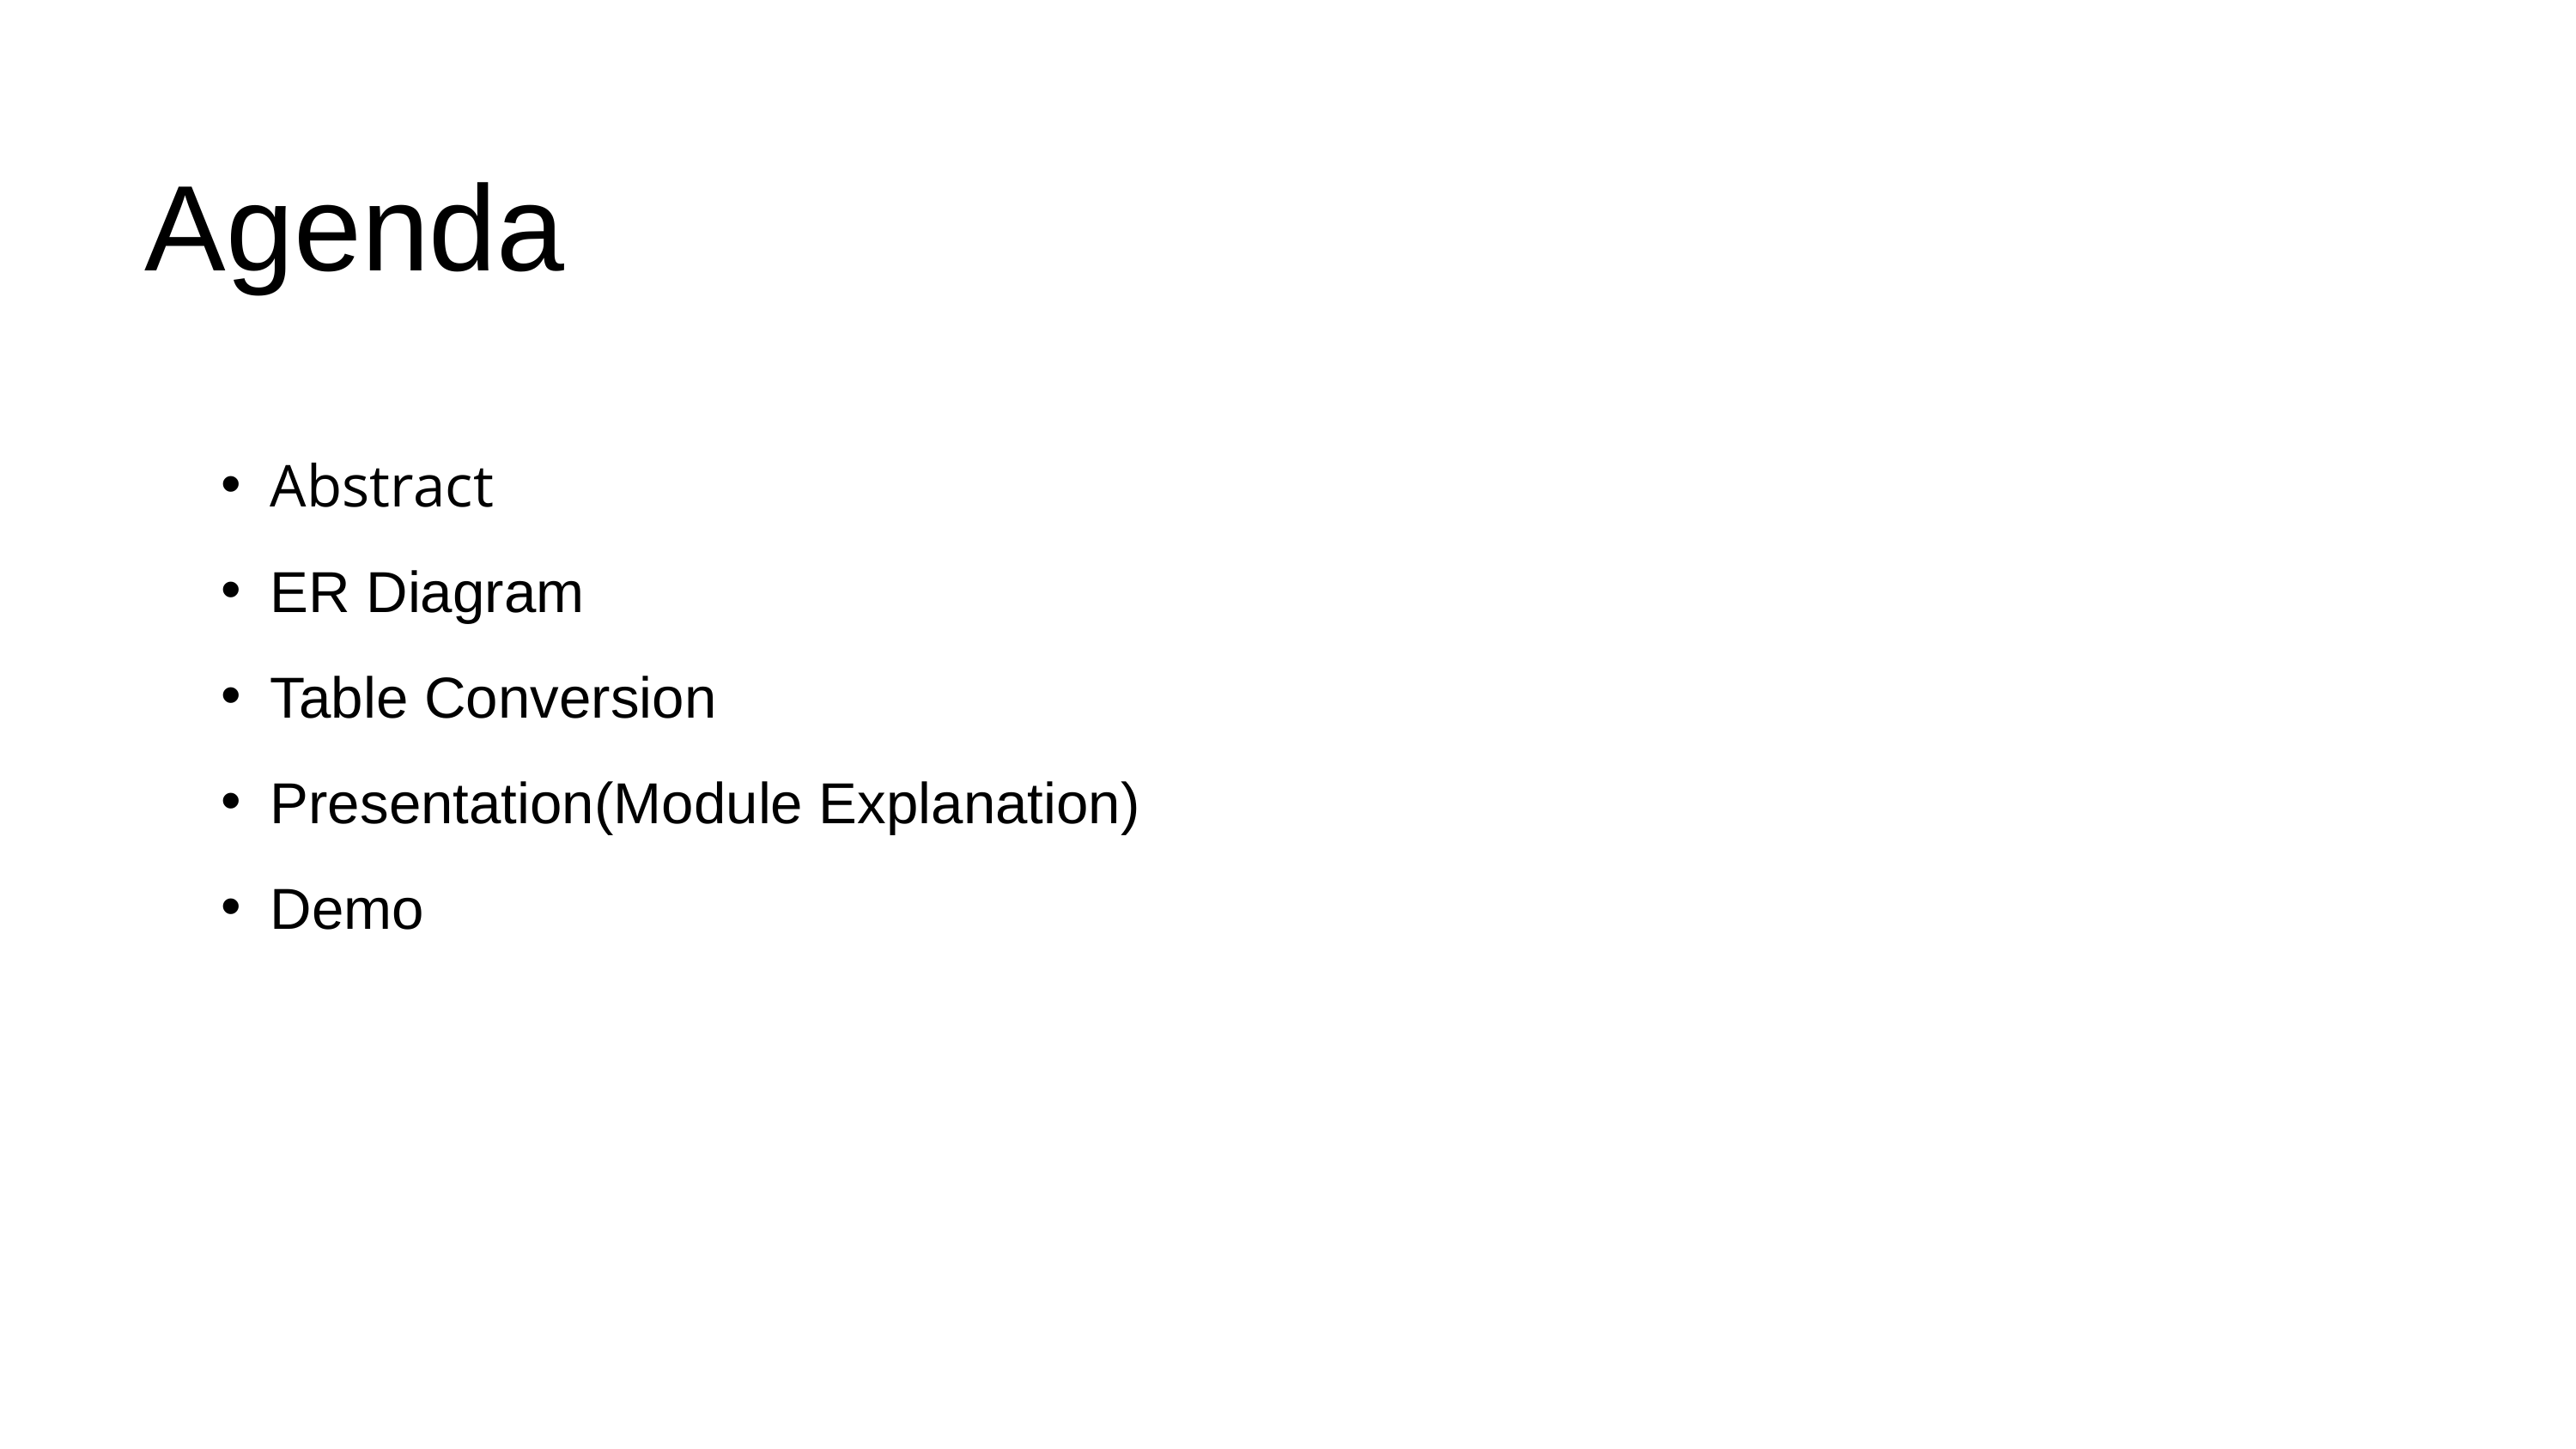

Agenda
Abstract​
ER Diagram​
Table Conversion​
Presentation(Module Explanation)​
Demo